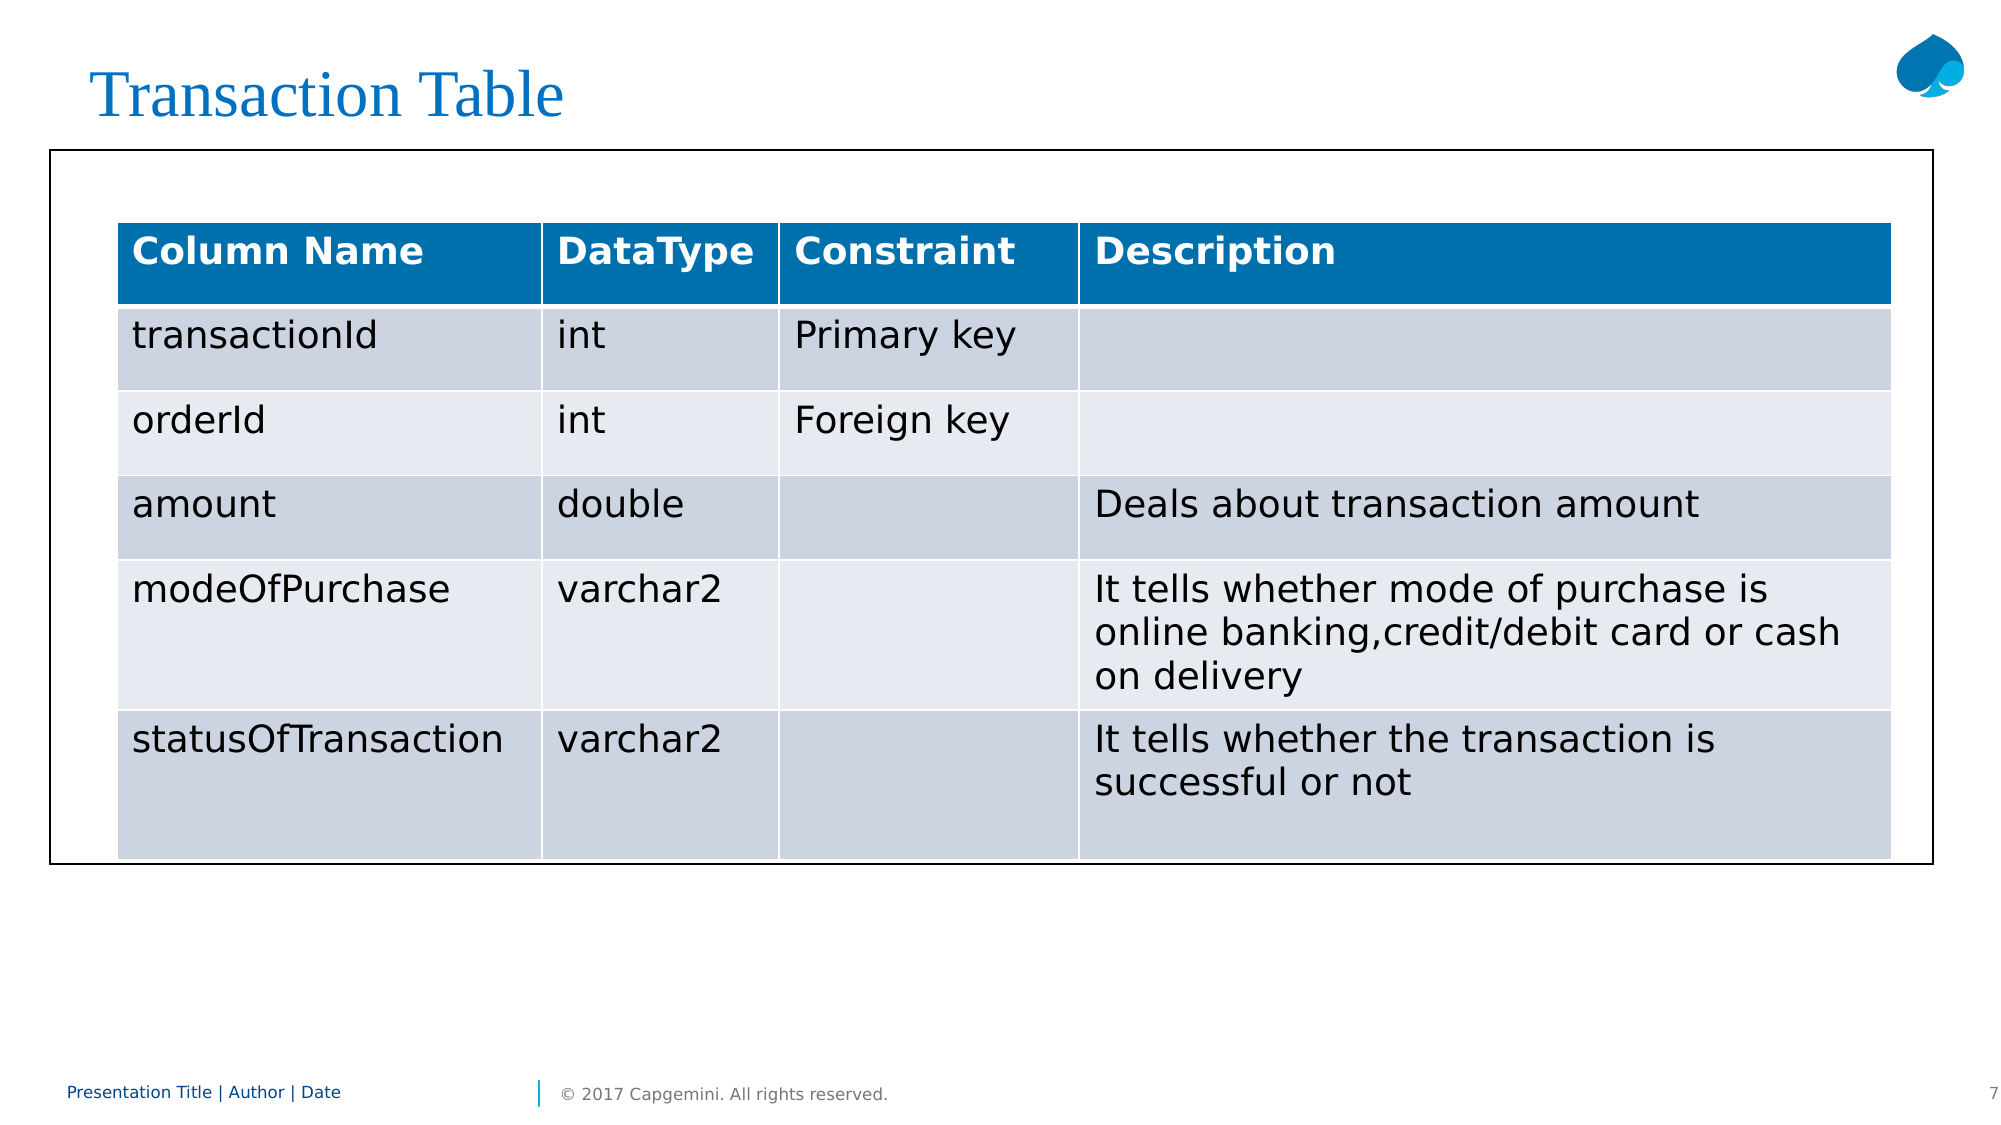

Transaction Table

| Column Name | DataType | Constraint | Description |
| --- | --- | --- | --- |
| transactionId | int | Primary key |  |
| orderId | int | Foreign key |  |
| amount | double |  | Deals about transaction amount |
| modeOfPurchase | varchar2 |  | It tells whether mode of purchase is online banking,credit/debit card or cash on delivery |
| statusOfTransaction | varchar2 |  | It tells whether the transaction is successful or not |